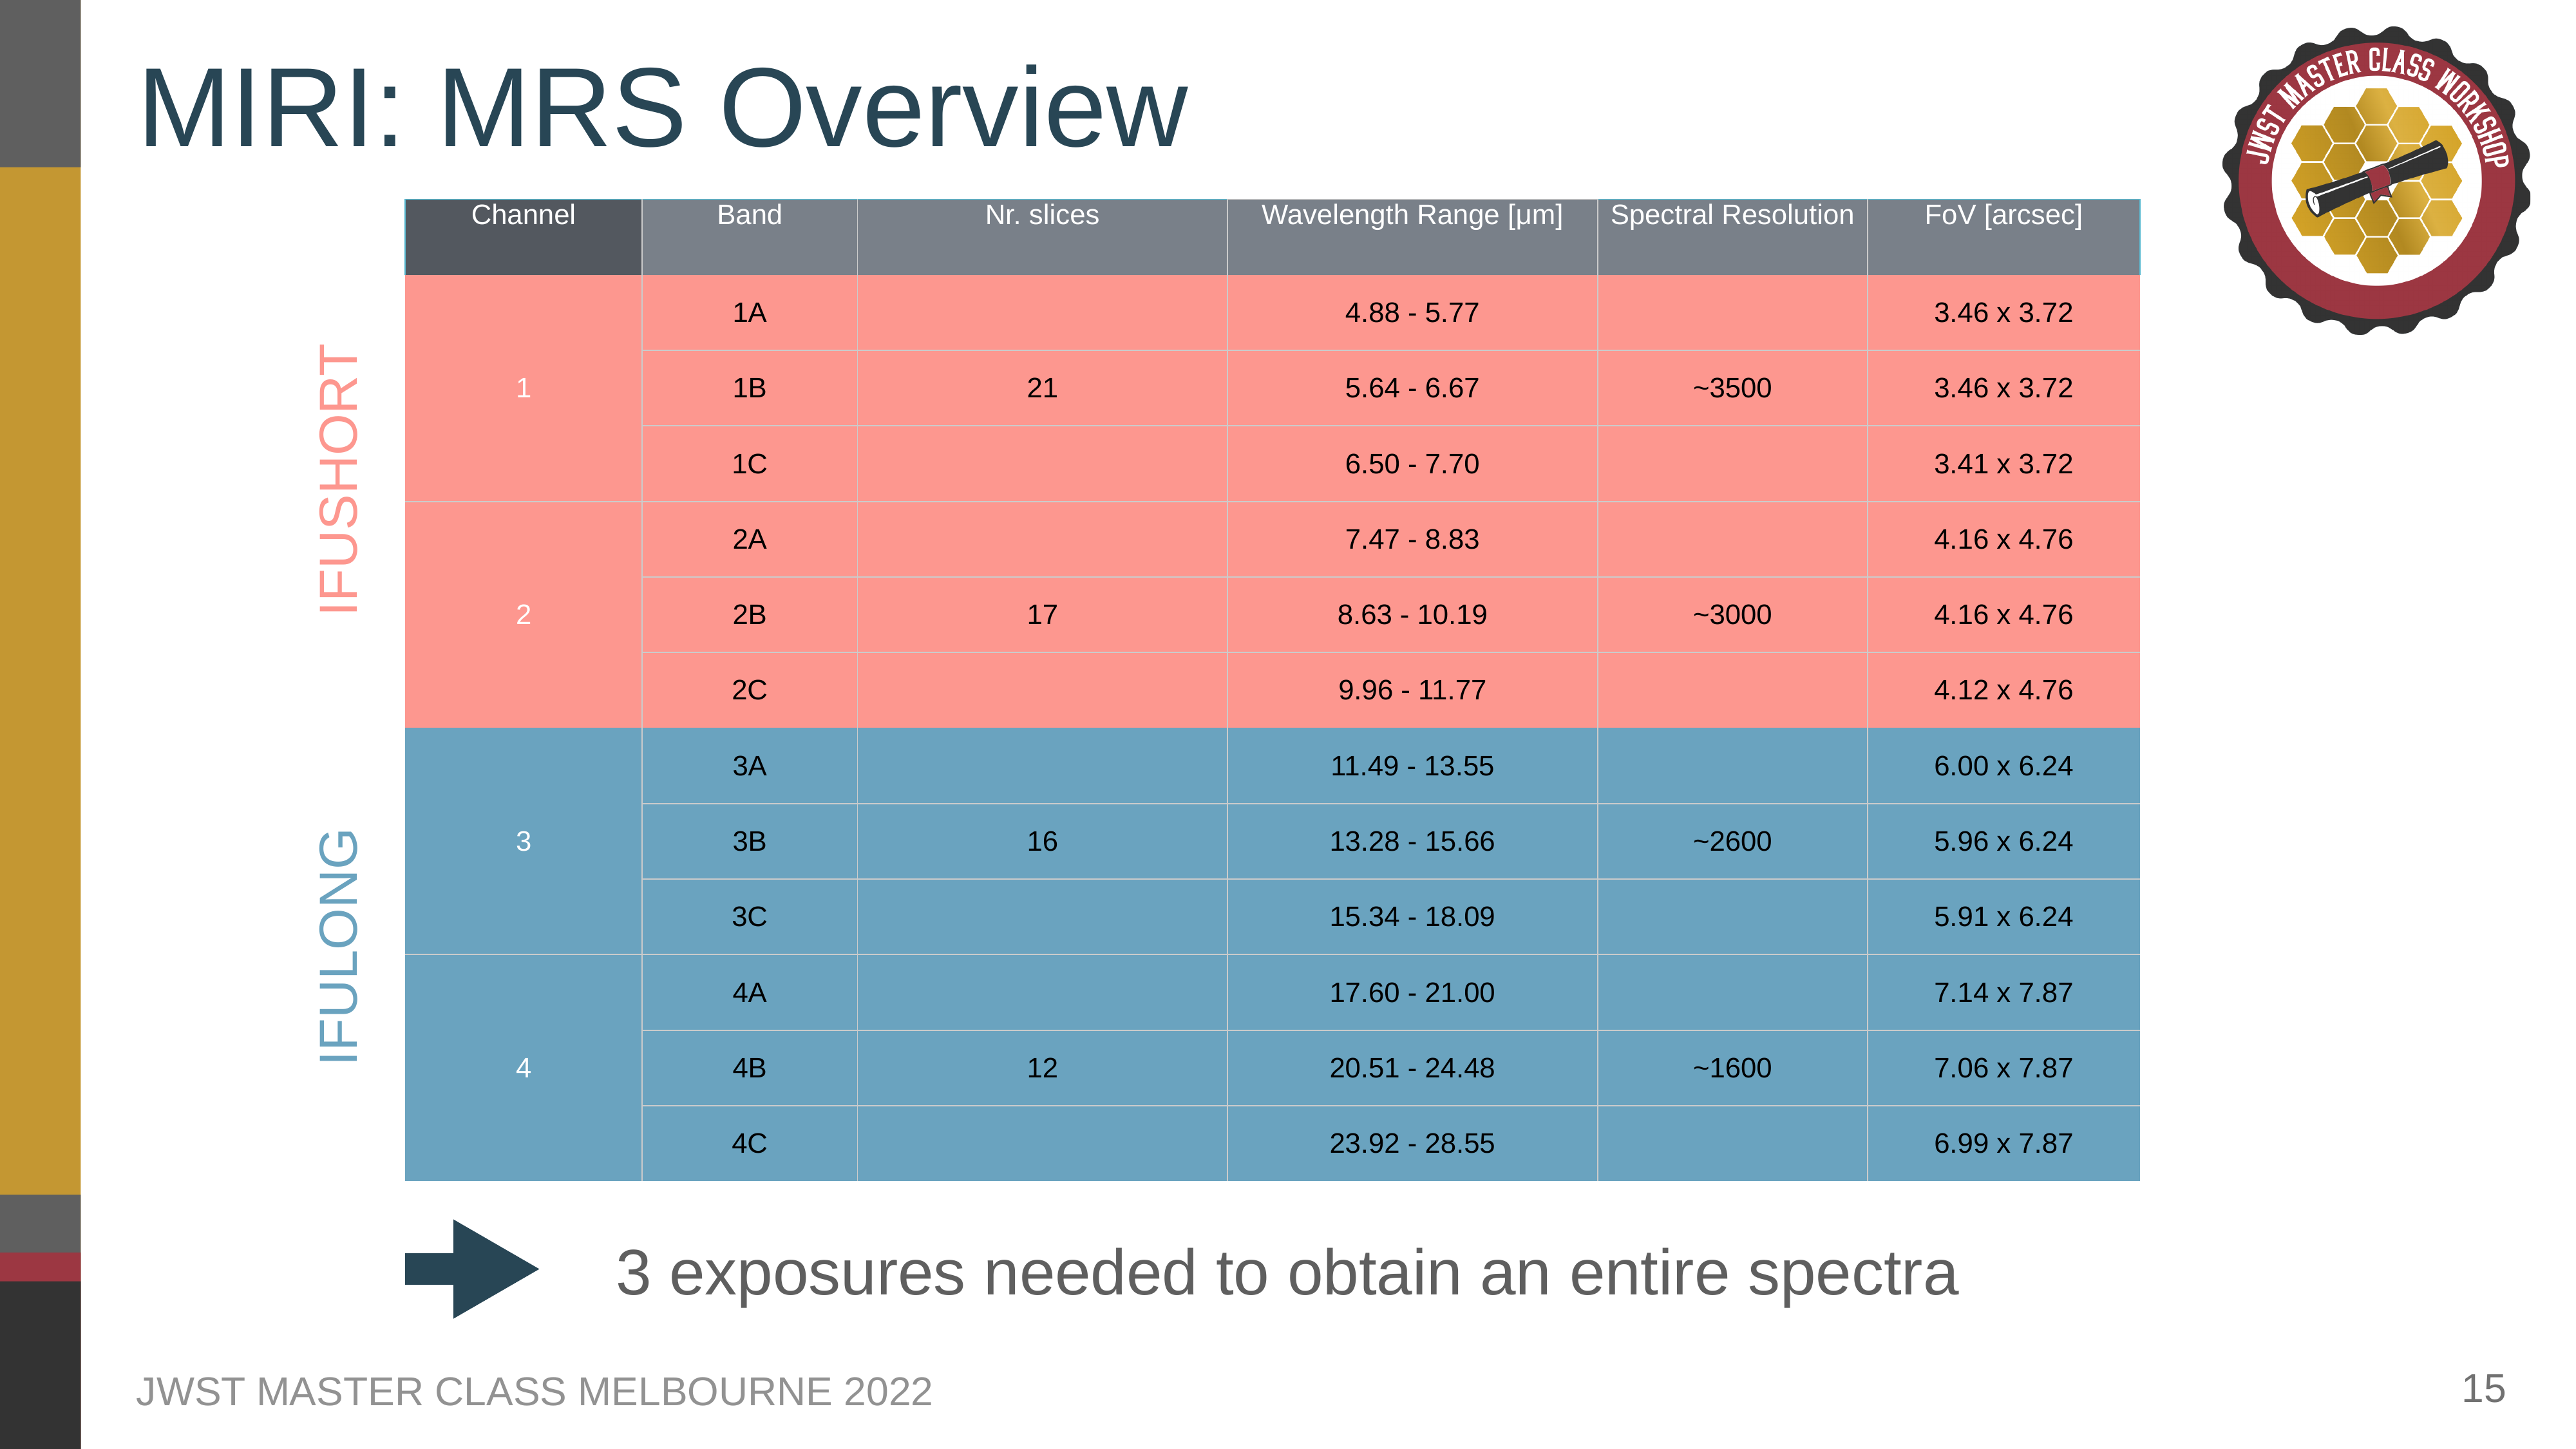

# MIRI: MRS Overview
| Channel | Band | Nr. slices | Wavelength Range [μm] | Spectral Resolution | FoV [arcsec] |
| --- | --- | --- | --- | --- | --- |
| 1 | 1A |  | 4.88 - 5.77 |  | 3.46 x 3.72 |
|  | 1B | 21 | 5.64 - 6.67 | ~3500 | 3.46 x 3.72 |
|  | 1C |  | 6.50 - 7.70 |  | 3.41 x 3.72 |
| 2 | 2A |  | 7.47 - 8.83 |  | 4.16 x 4.76 |
|  | 2B | 17 | 8.63 - 10.19 | ~3000 | 4.16 x 4.76 |
|  | 2C |  | 9.96 - 11.77 |  | 4.12 x 4.76 |
| 3 | 3A |  | 11.49 - 13.55 |  | 6.00 x 6.24 |
|  | 3B | 16 | 13.28 - 15.66 | ~2600 | 5.96 x 6.24 |
|  | 3C |  | 15.34 - 18.09 |  | 5.91 x 6.24 |
| 4 | 4A |  | 17.60 - 21.00 |  | 7.14 x 7.87 |
|  | 4B | 12 | 20.51 - 24.48 | ~1600 | 7.06 x 7.87 |
|  | 4C |  | 23.92 - 28.55 |  | 6.99 x 7.87 |
IFUSHORT
IFULONG

3 exposures needed to obtain an entire spectra
15